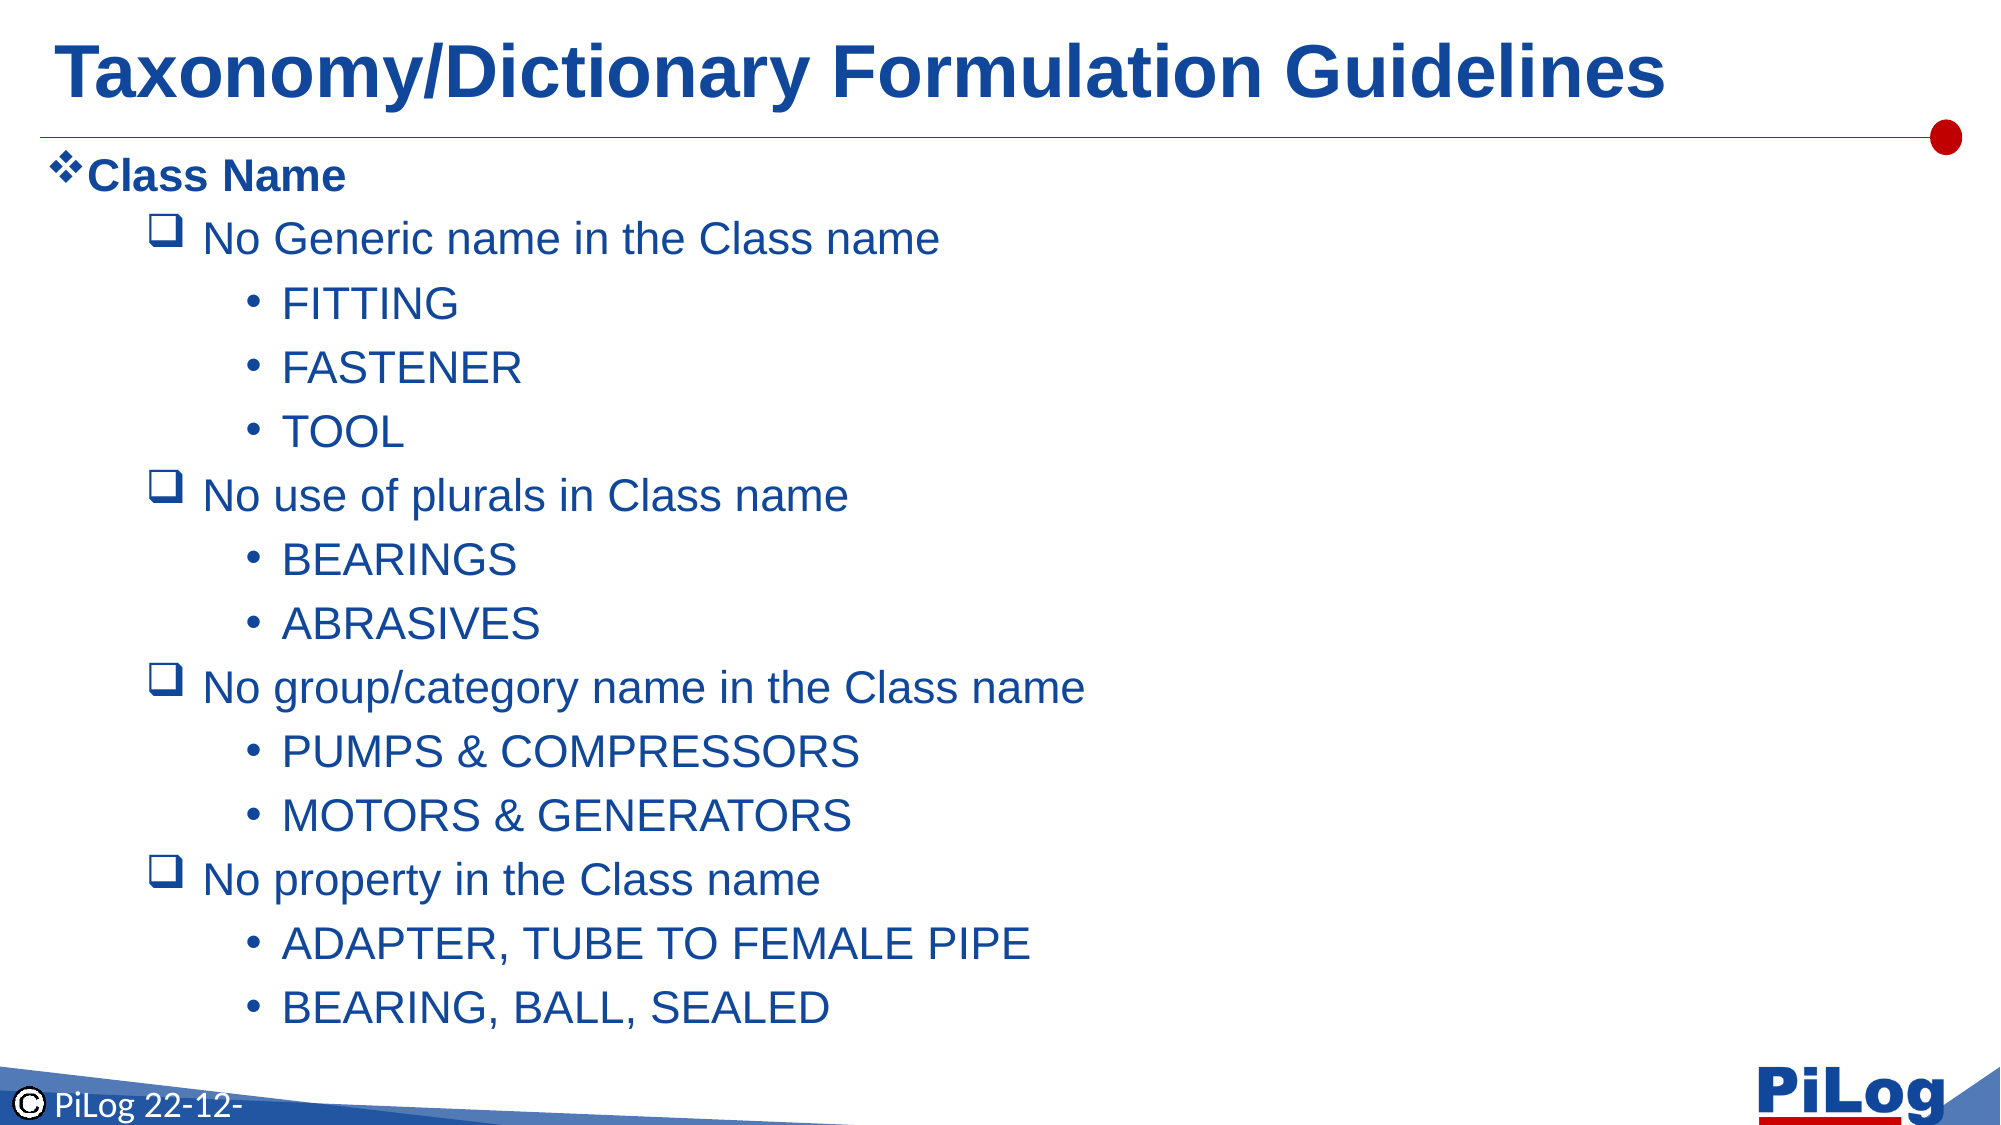

# Taxonomy/Dictionary Formulation Guidelines
Class Name
No Generic name in the Class name
FITTING
FASTENER
TOOL
No use of plurals in Class name
BEARINGS
ABRASIVES
No group/category name in the Class name
PUMPS & COMPRESSORS
MOTORS & GENERATORS
No property in the Class name
ADAPTER, TUBE TO FEMALE PIPE
BEARING, BALL, SEALED

PiLog 22-12-2025